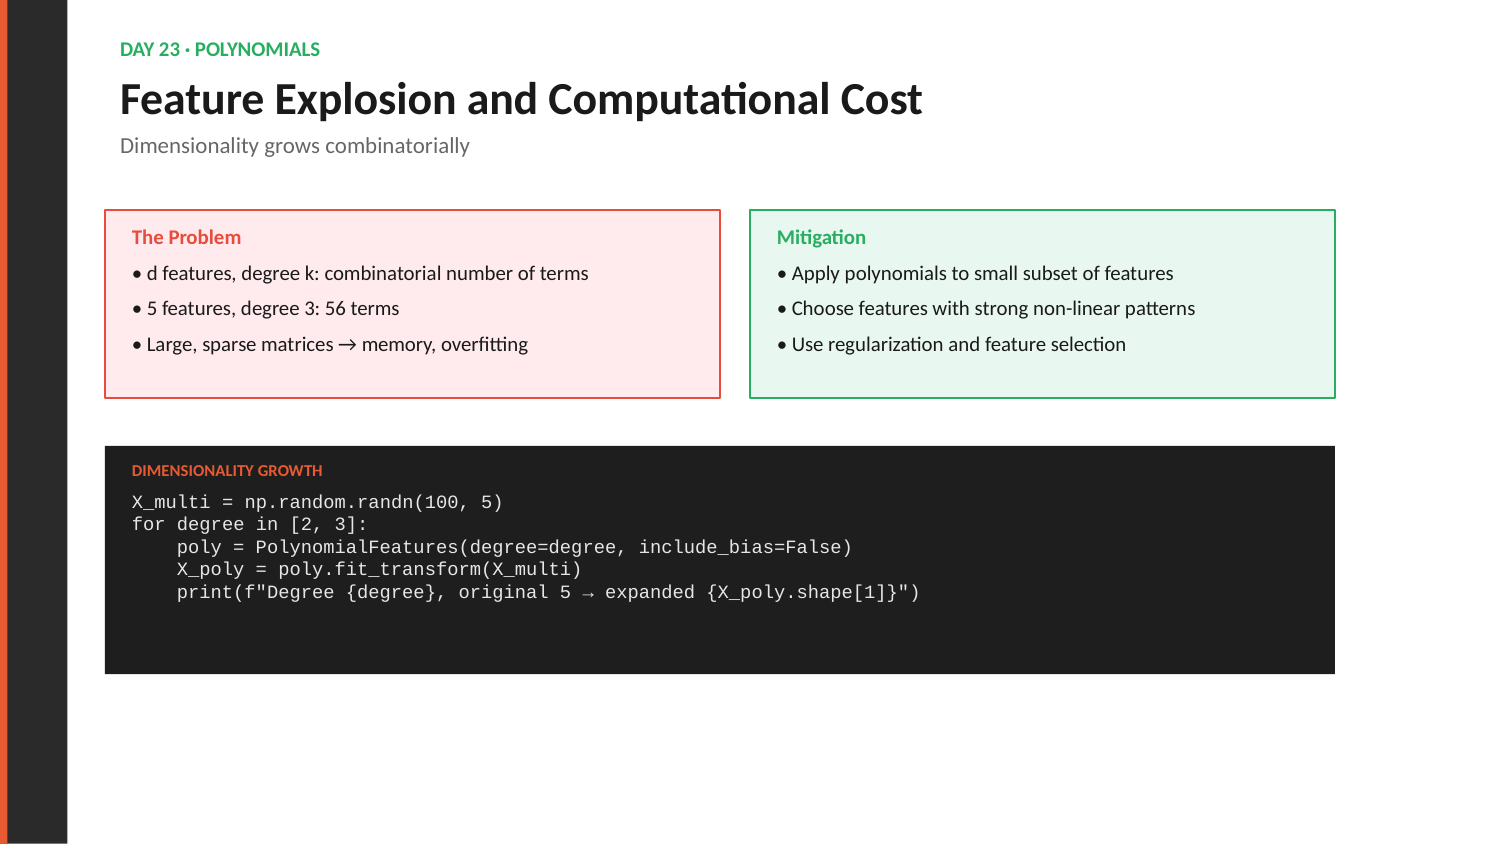

DAY 23 · POLYNOMIALS
Feature Explosion and Computational Cost
Dimensionality grows combinatorially

The Problem
Mitigation
• d features, degree k: combinatorial number of terms
• 5 features, degree 3: 56 terms
• Large, sparse matrices → memory, overfitting
• Apply polynomials to small subset of features
• Choose features with strong non-linear patterns
• Use regularization and feature selection

DIMENSIONALITY GROWTH
X_multi = np.random.randn(100, 5)
for degree in [2, 3]:
    poly = PolynomialFeatures(degree=degree, include_bias=False)
    X_poly = poly.fit_transform(X_multi)
    print(f"Degree {degree}, original 5 → expanded {X_poly.shape[1]}")